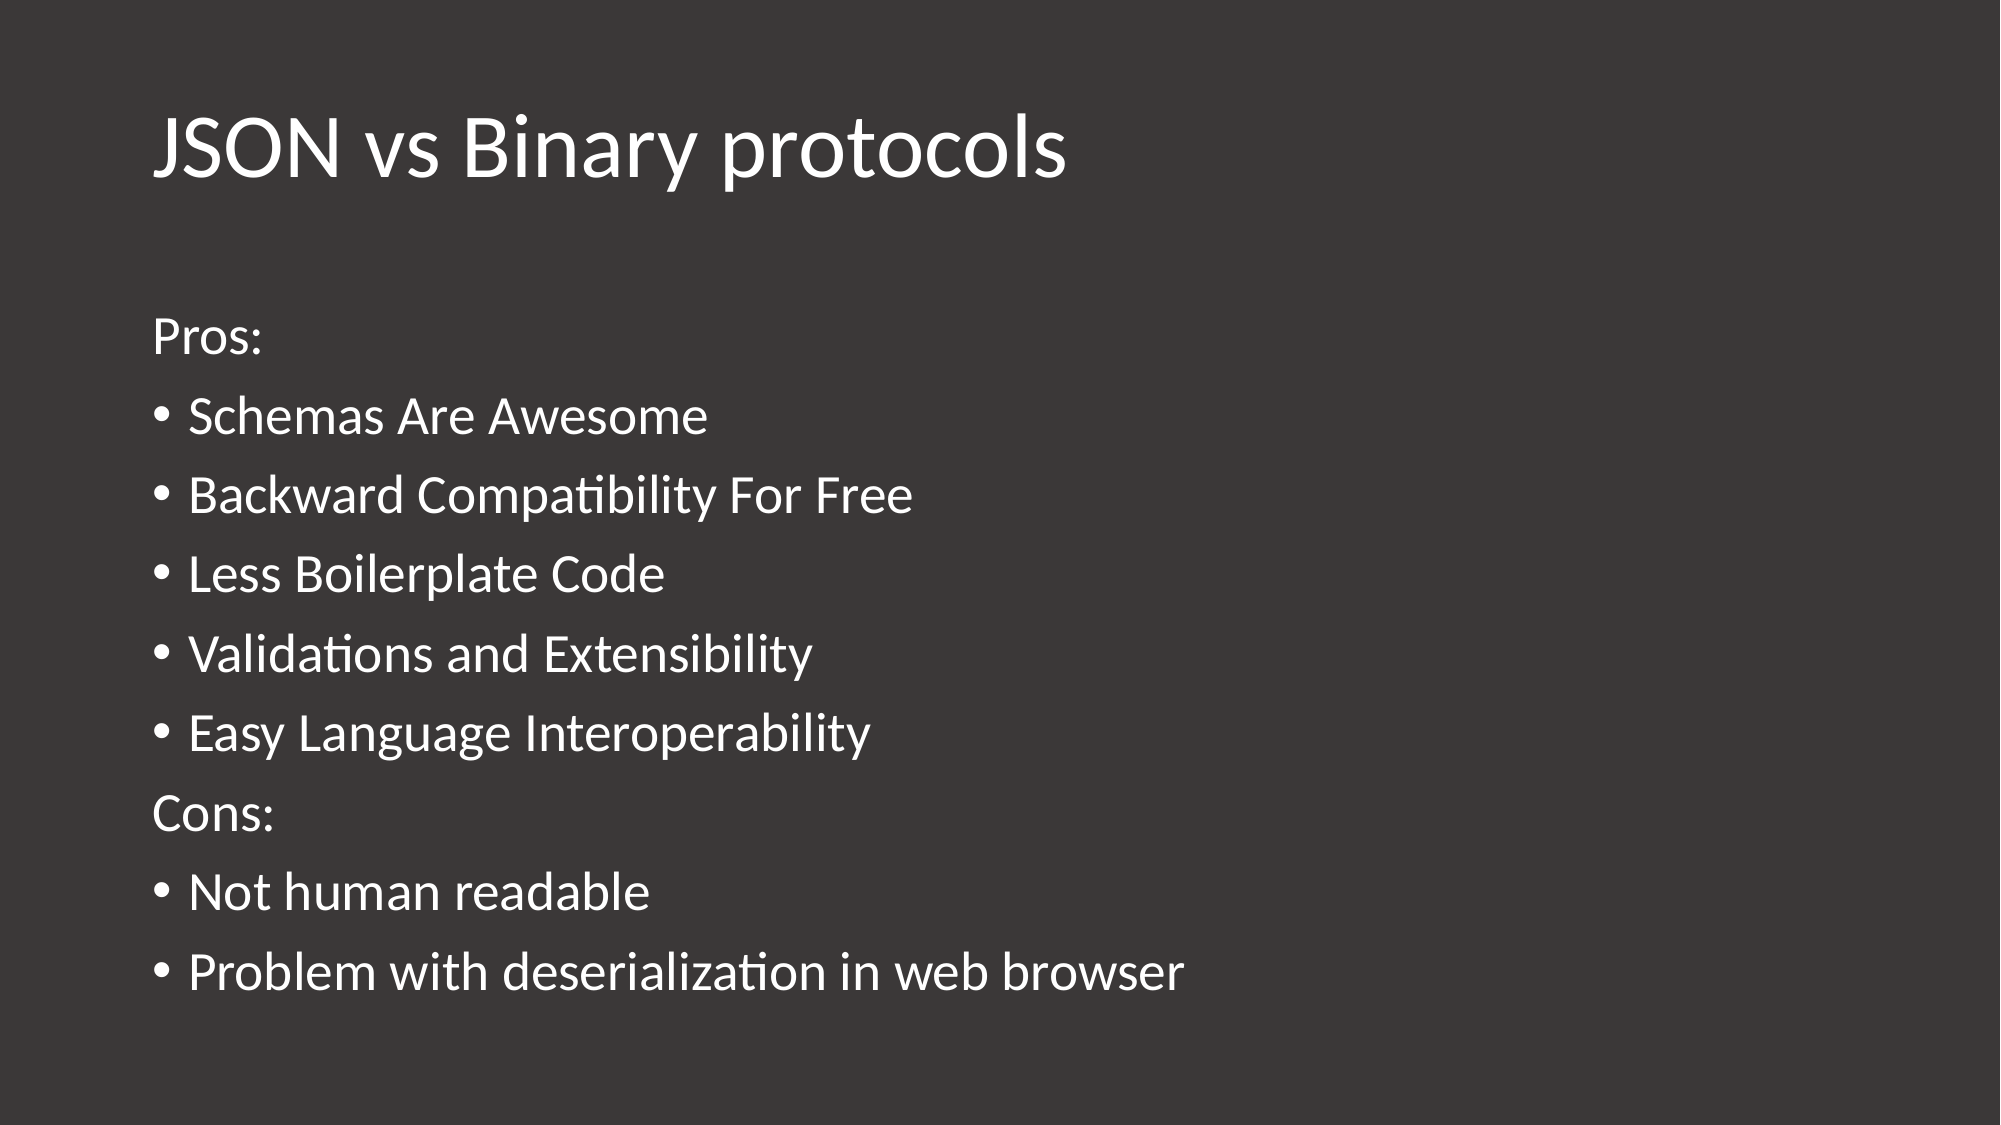

# JSON vs Binary protocols
Pros:
Schemas Are Awesome
Backward Compatibility For Free
Less Boilerplate Code
Validations and Extensibility
Easy Language Interoperability
Cons:
Not human readable
Problem with deserialization in web browser